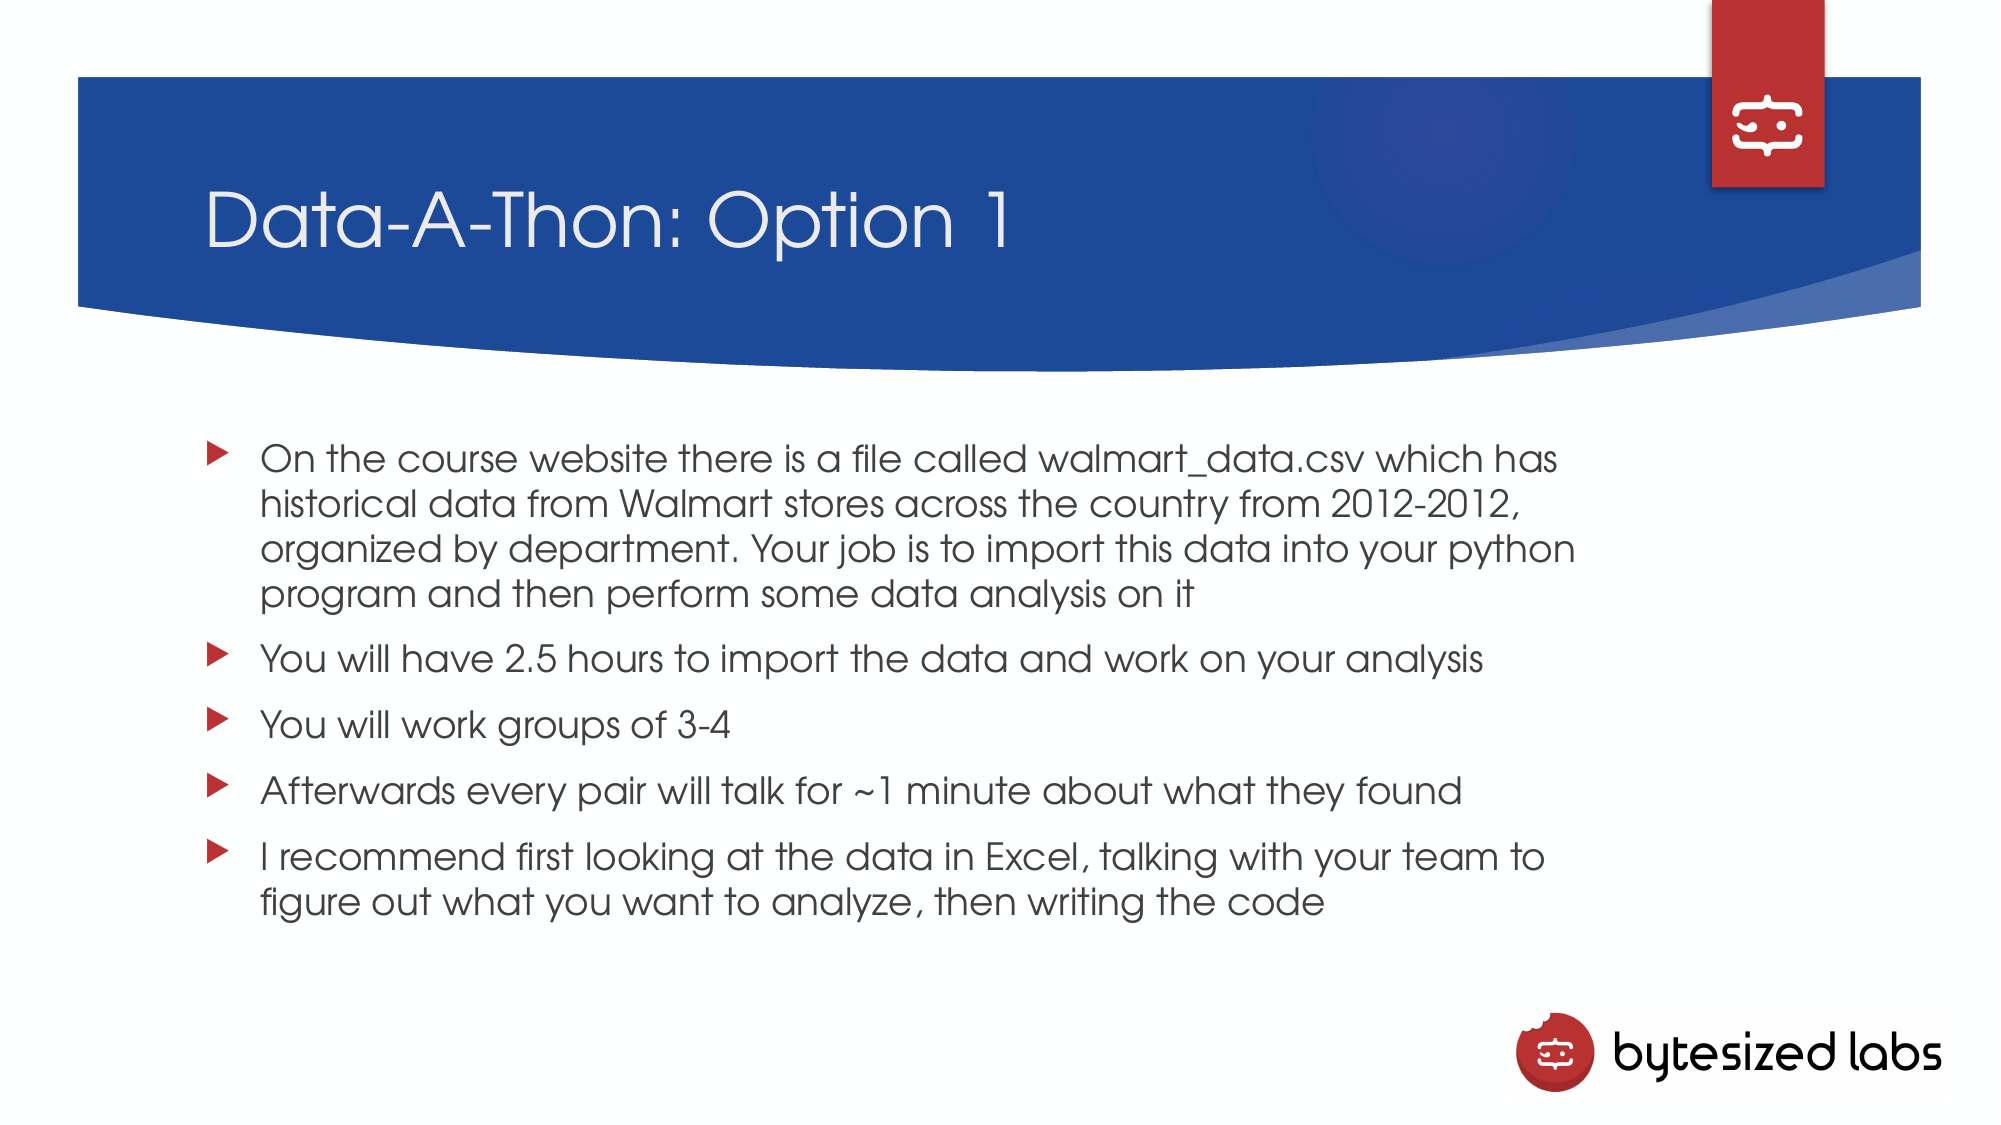

# Data-A-Thon: Option 1
On the course website there is a file called walmart_data.csv which has historical data from Walmart stores across the country from 2012-2012, organized by department. Your job is to import this data into your python program and then perform some data analysis on it
You will have 2.5 hours to import the data and work on your analysis
You will work groups of 3-4
Afterwards every pair will talk for ~1 minute about what they found
I recommend first looking at the data in Excel, talking with your team to figure out what you want to analyze, then writing the code